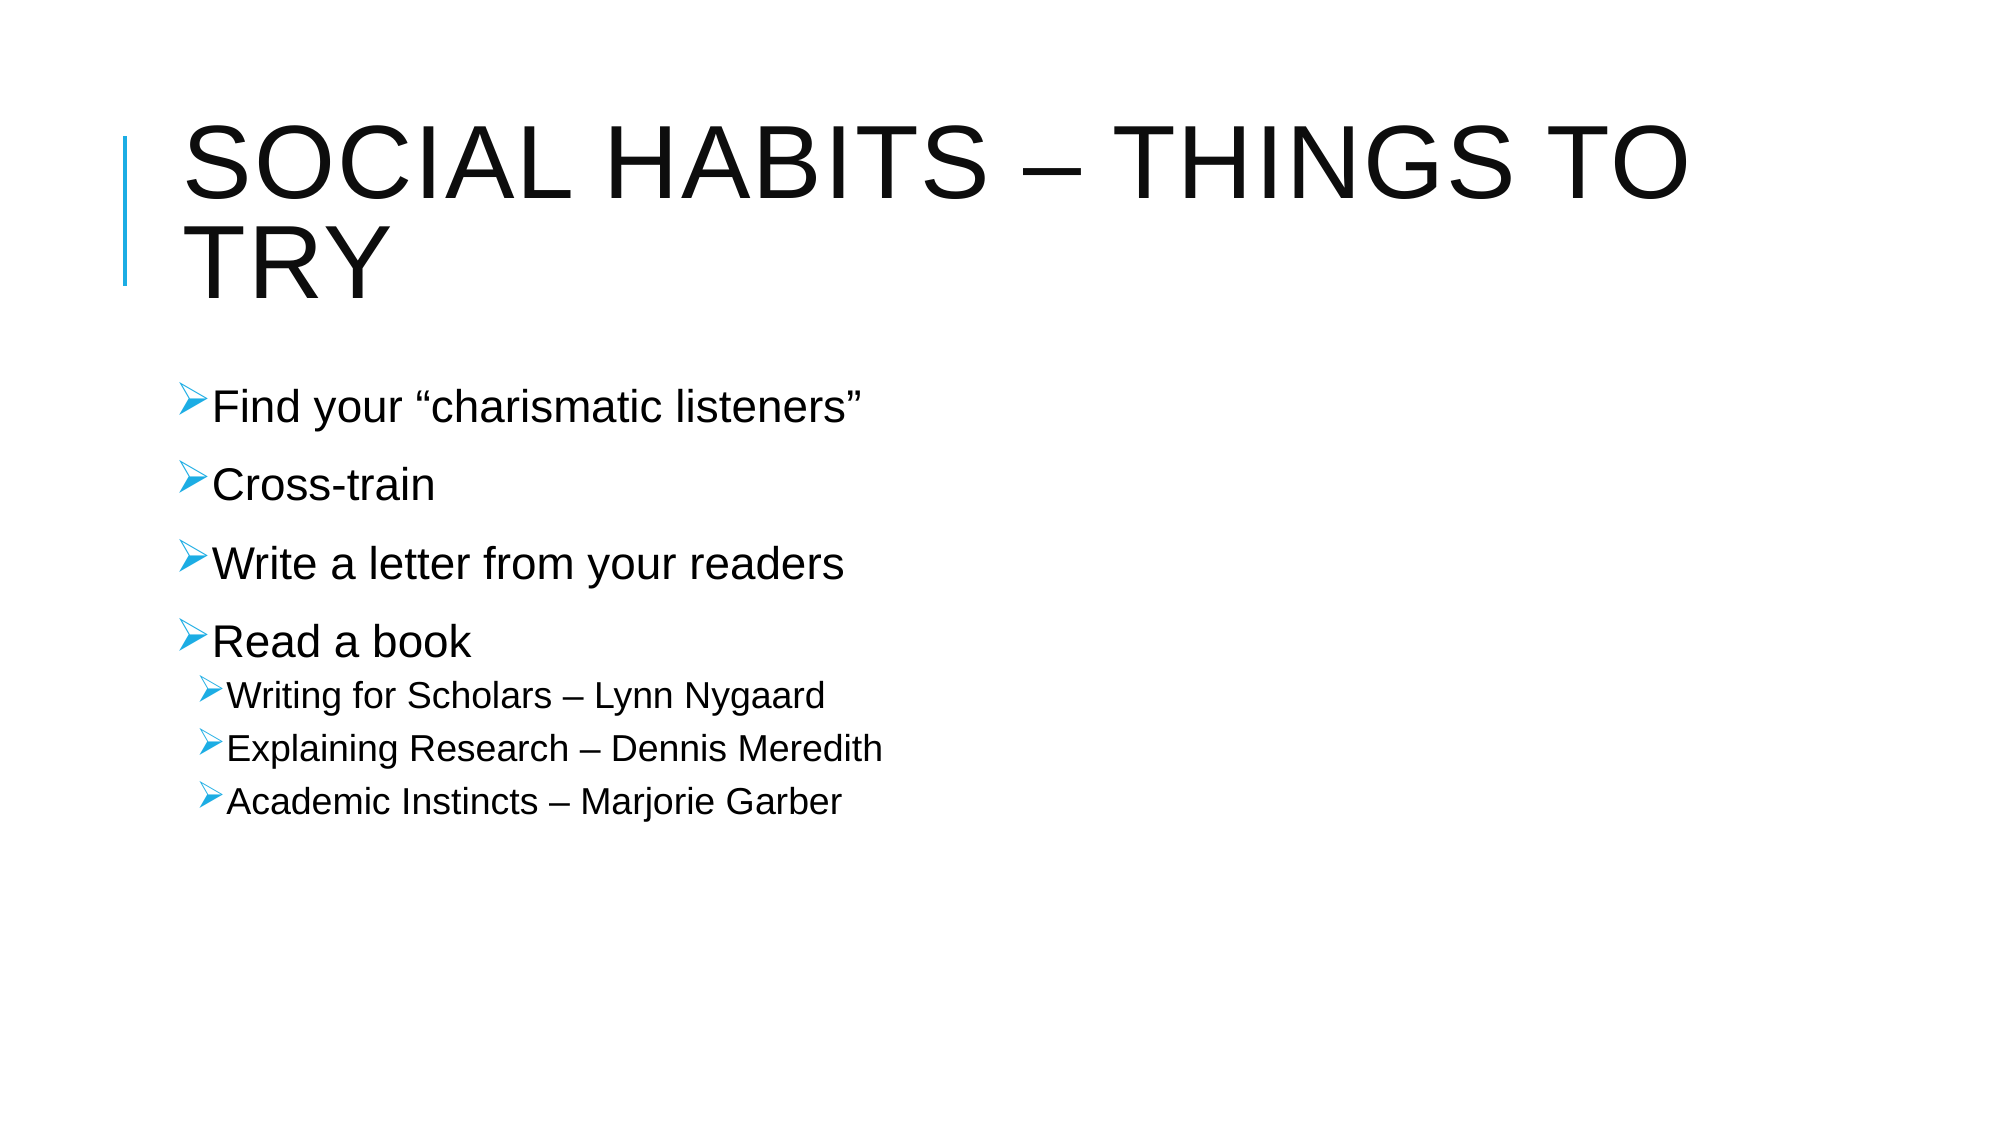

# Social Habits – Things to Try
Find your “charismatic listeners”
Cross-train
Write a letter from your readers
Read a book
Writing for Scholars – Lynn Nygaard
Explaining Research – Dennis Meredith
Academic Instincts – Marjorie Garber